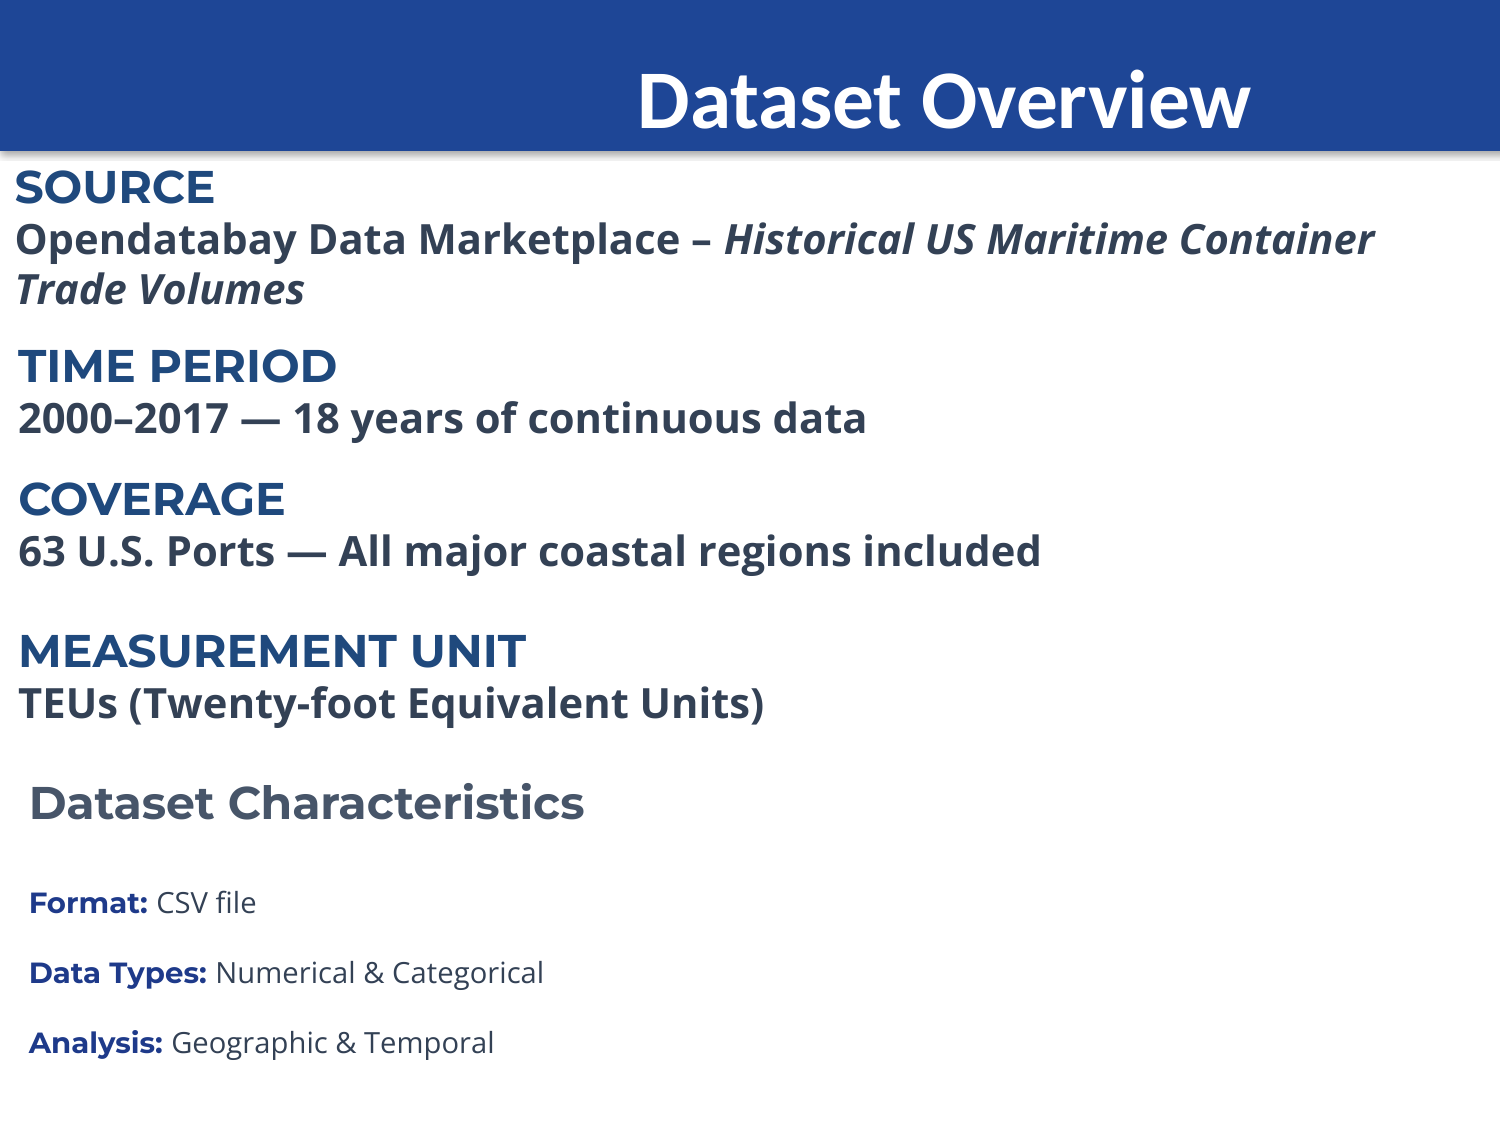

Dataset Overview
Source
Opendatabay Data Marketplace – Historical US Maritime Container Trade Volumes
Time Period
2000–2017 — 18 years of continuous data

Coverage
63 U.S. Ports — All major coastal regions included

Measurement Unit
TEUs (Twenty-foot Equivalent Units)

Dataset Characteristics

Format: CSV file

Data Types: Numerical & Categorical

Analysis: Geographic & Temporal